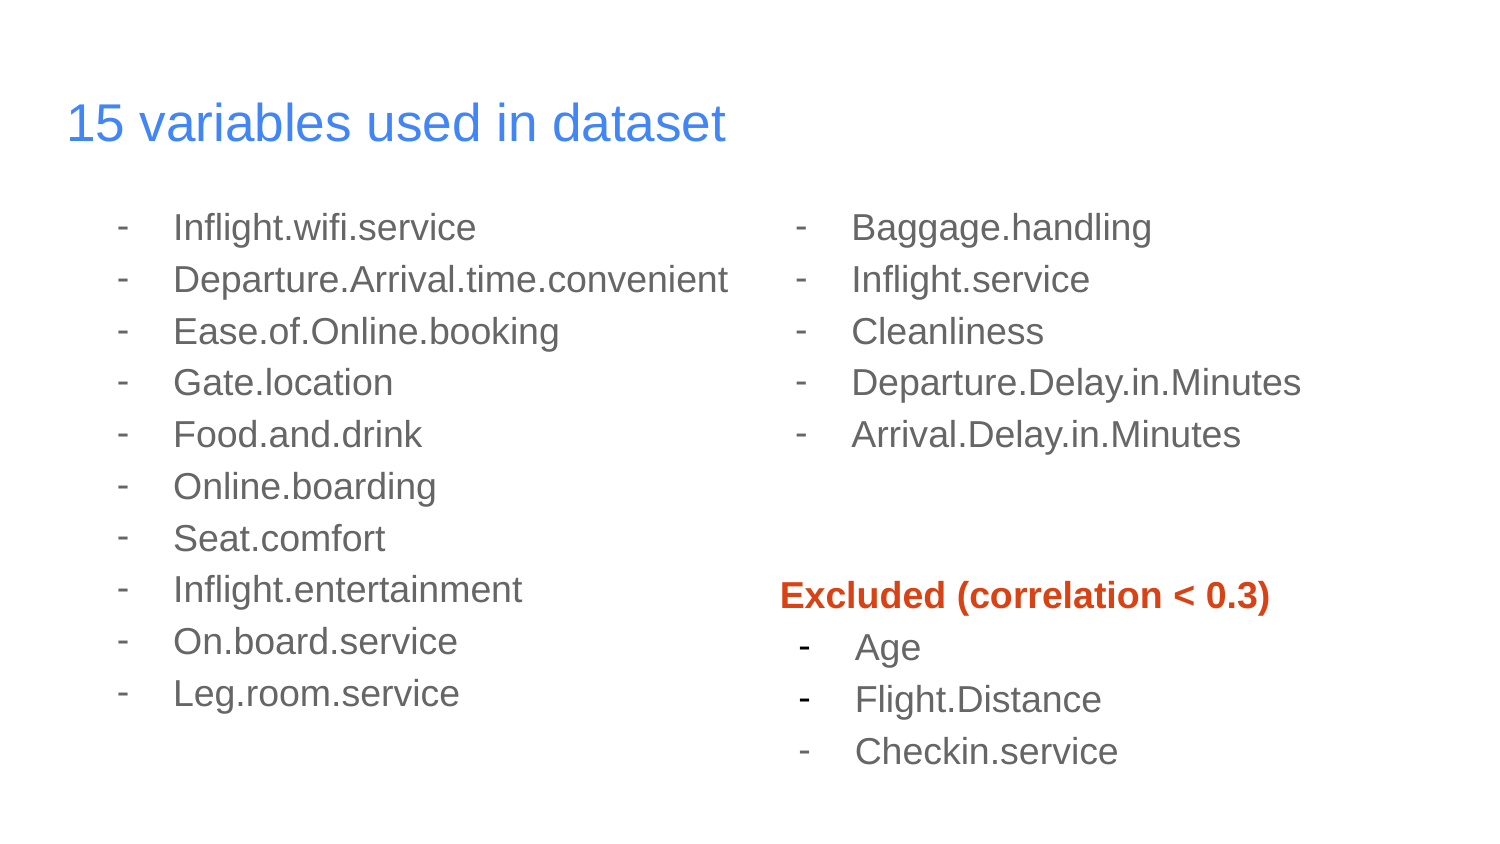

# 15 variables used in dataset
Inflight.wifi.service
Departure.Arrival.time.convenient
Ease.of.Online.booking
Gate.location
Food.and.drink
Online.boarding
Seat.comfort
Inflight.entertainment
On.board.service
Leg.room.service
Baggage.handling
Inflight.service
Cleanliness
Departure.Delay.in.Minutes
Arrival.Delay.in.Minutes
Excluded (correlation < 0.3)
Age
Flight.Distance
Checkin.service